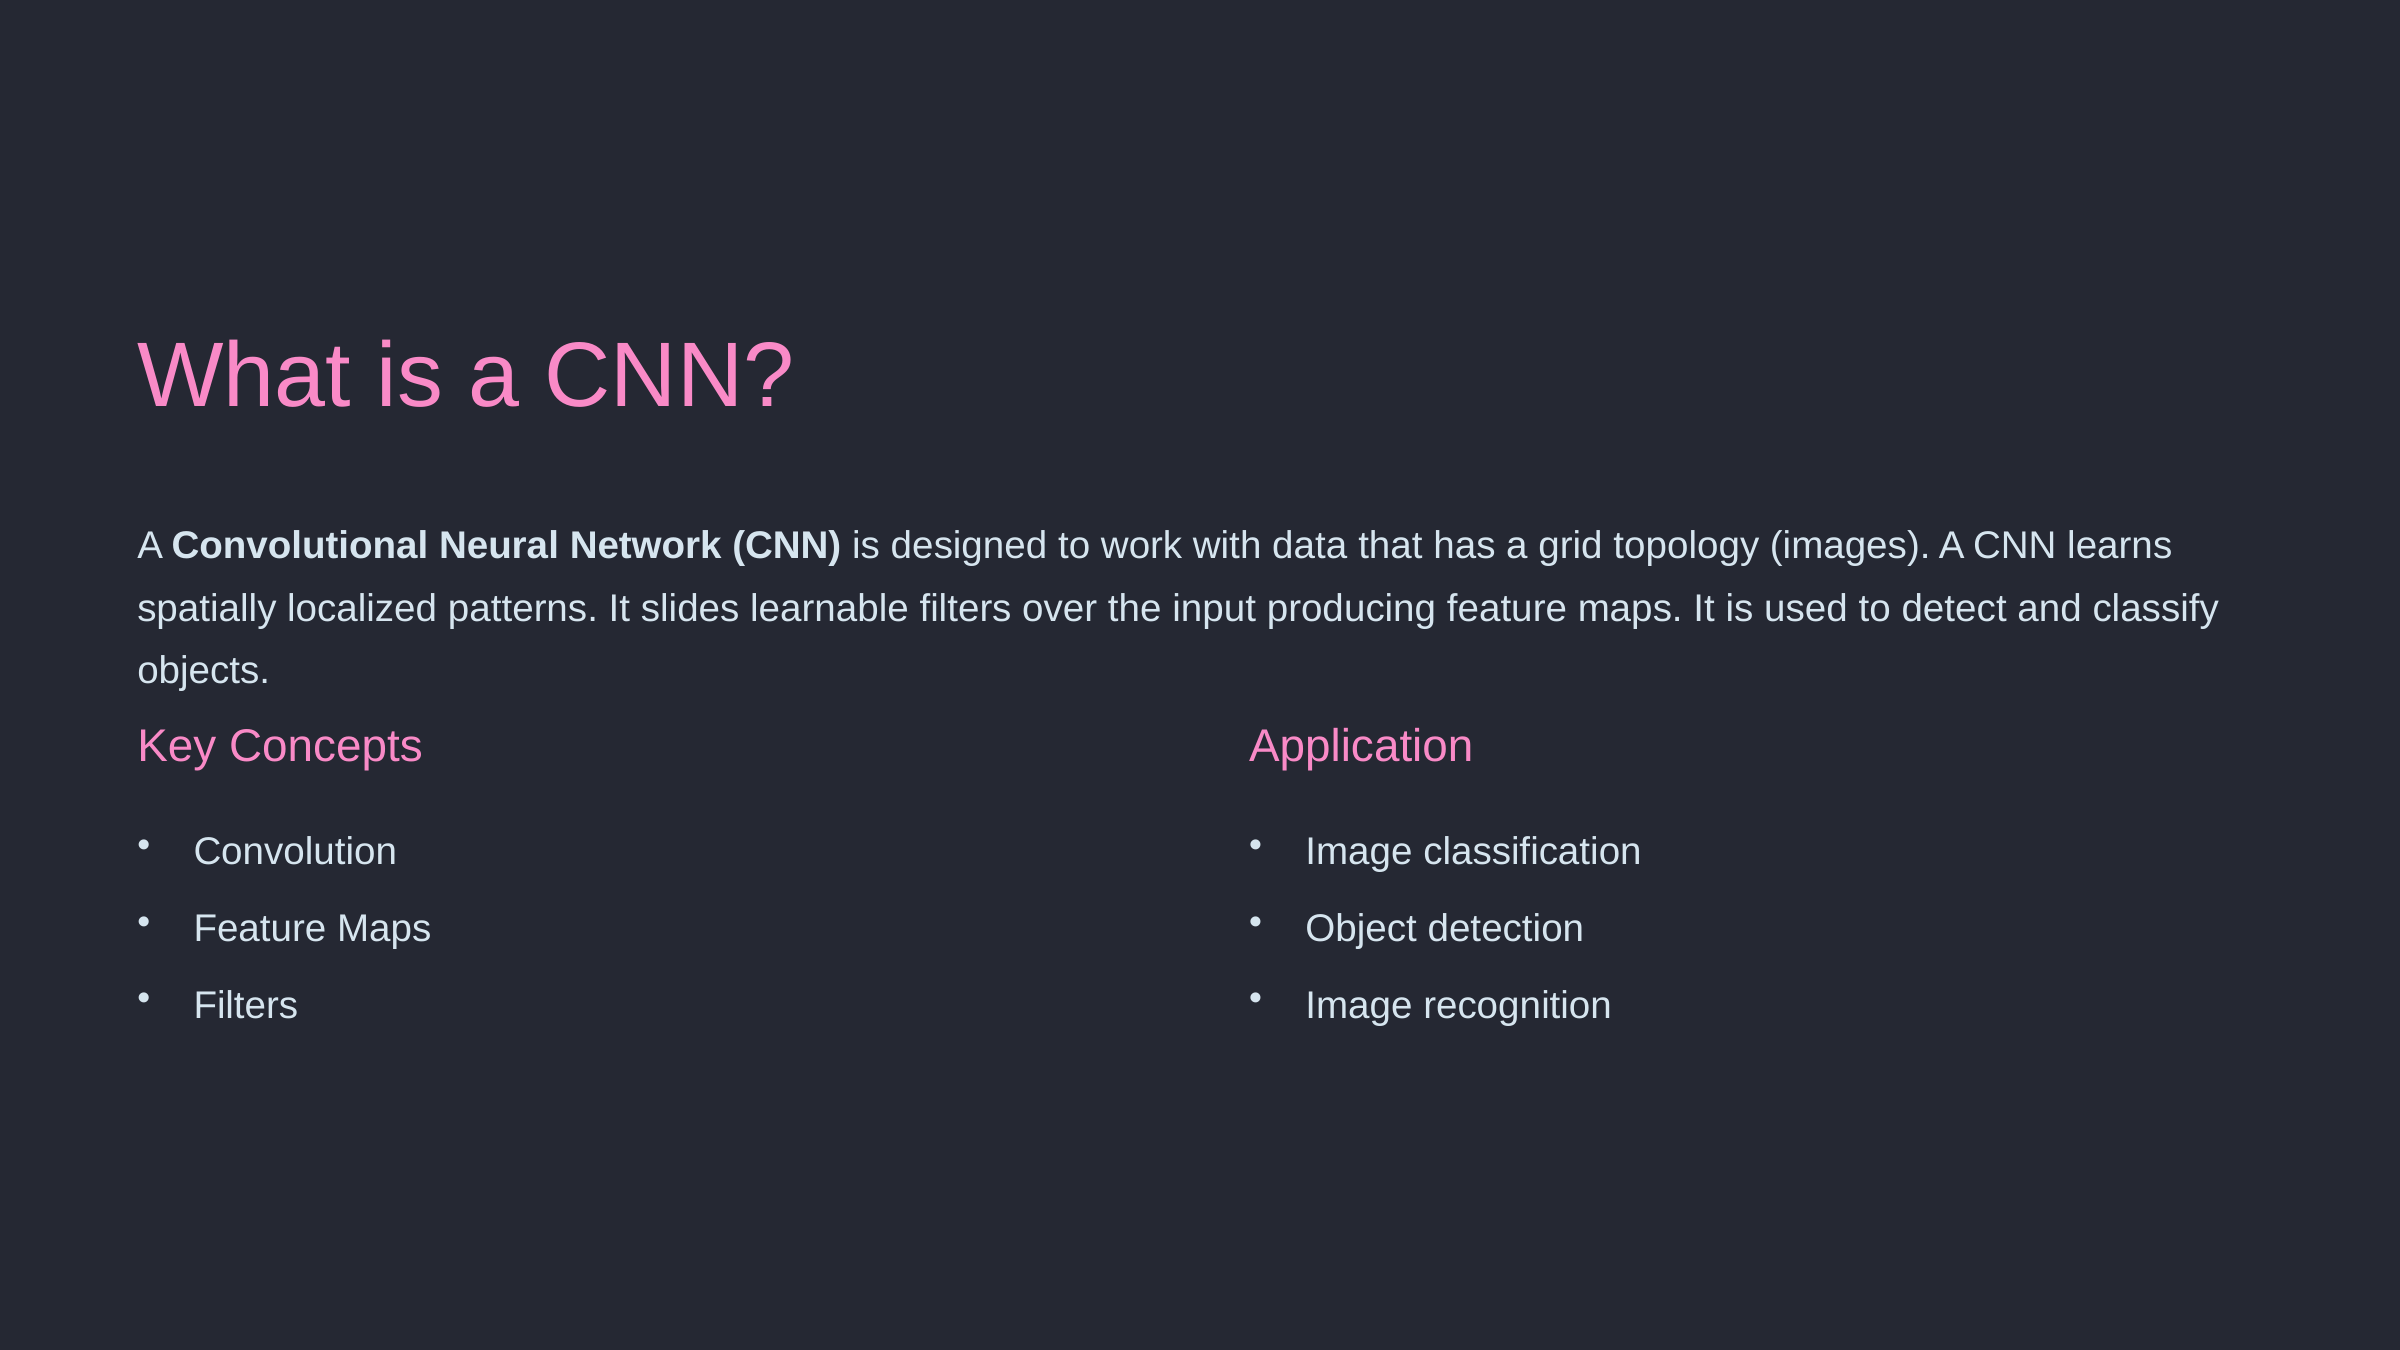

What is a CNN?
A Convolutional Neural Network (CNN) is designed to work with data that has a grid topology (images). A CNN learns spatially localized patterns. It slides learnable filters over the input producing feature maps. It is used to detect and classify objects.
Key Concepts
Application
Convolution
Image classification
Feature Maps
Object detection
Filters
Image recognition